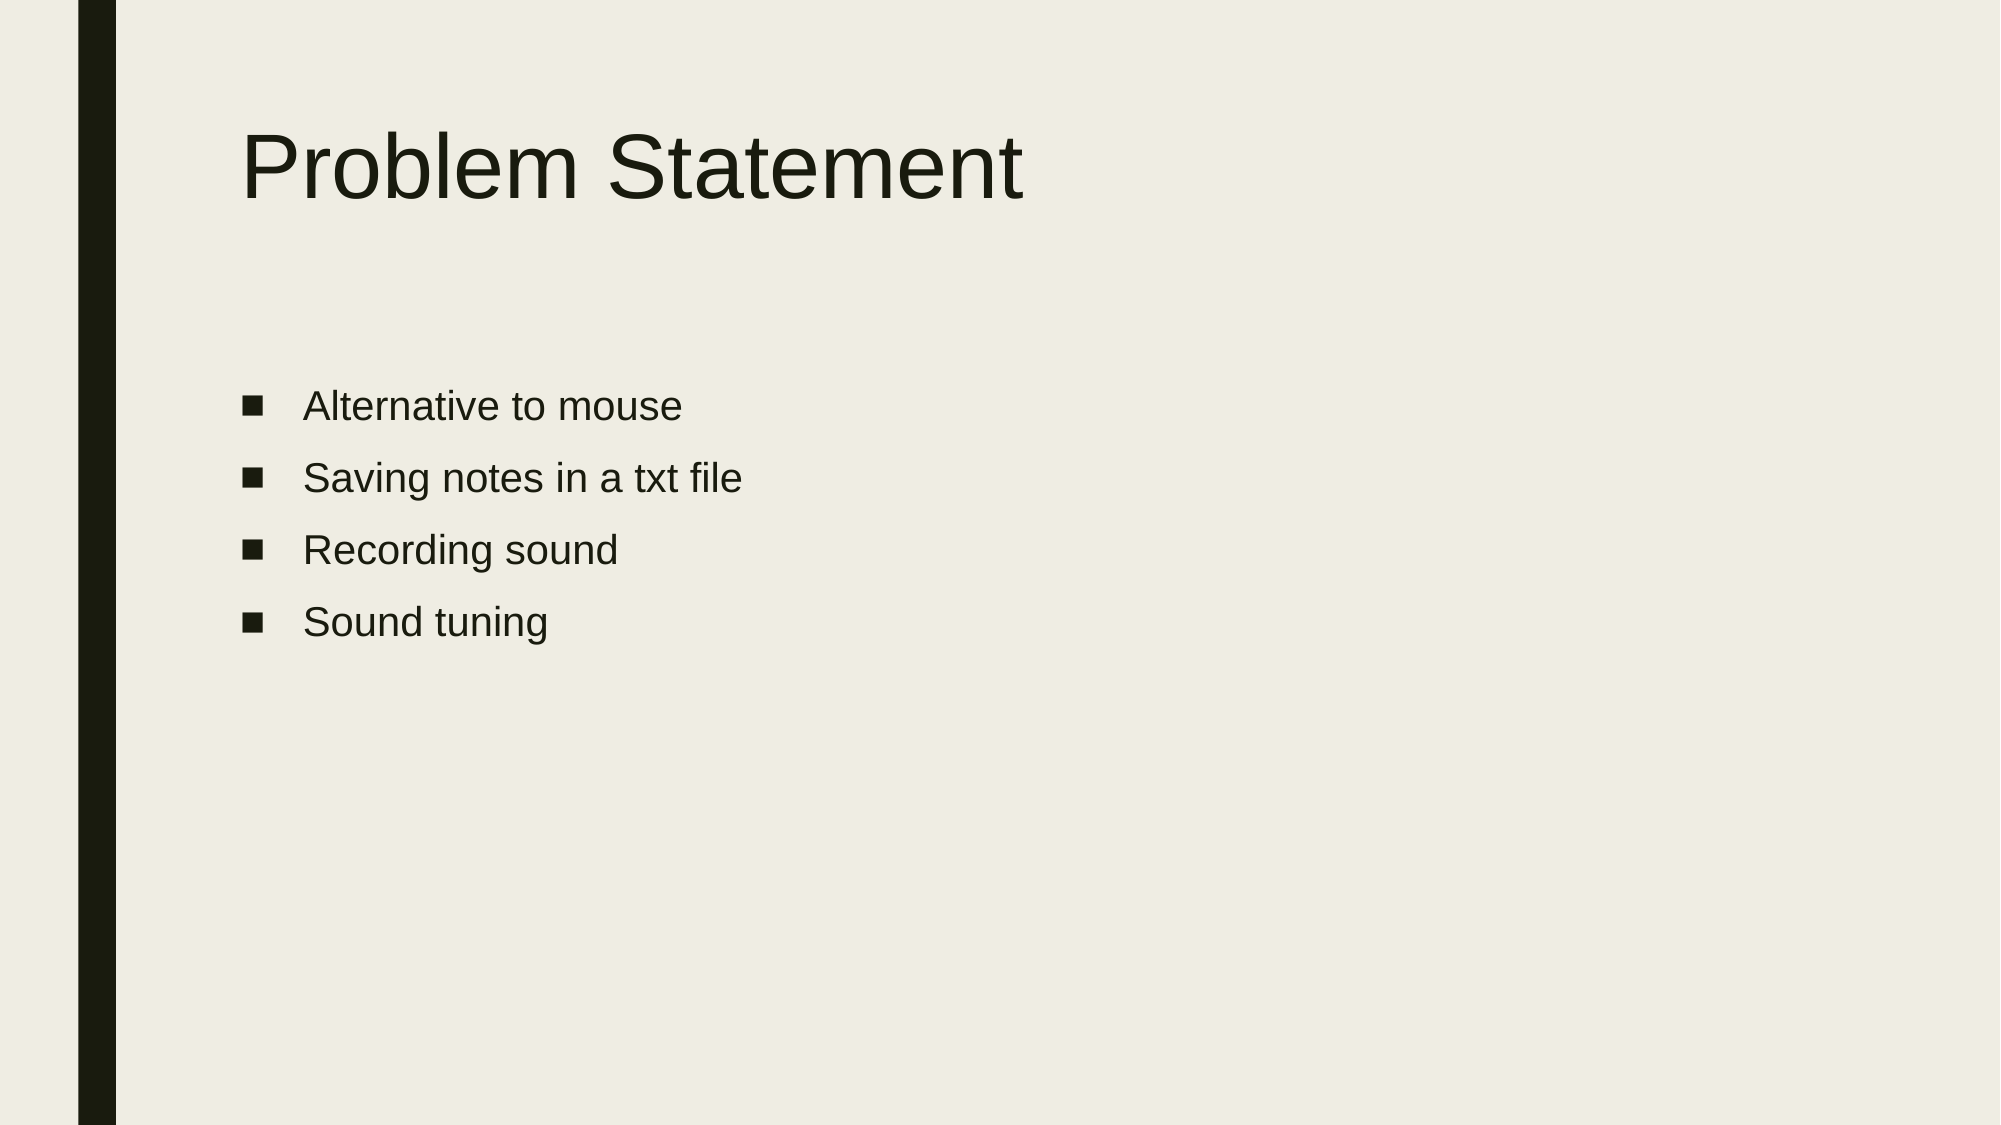

# Problem Statement
Alternative to mouse
Saving notes in a txt file
Recording sound
Sound tuning